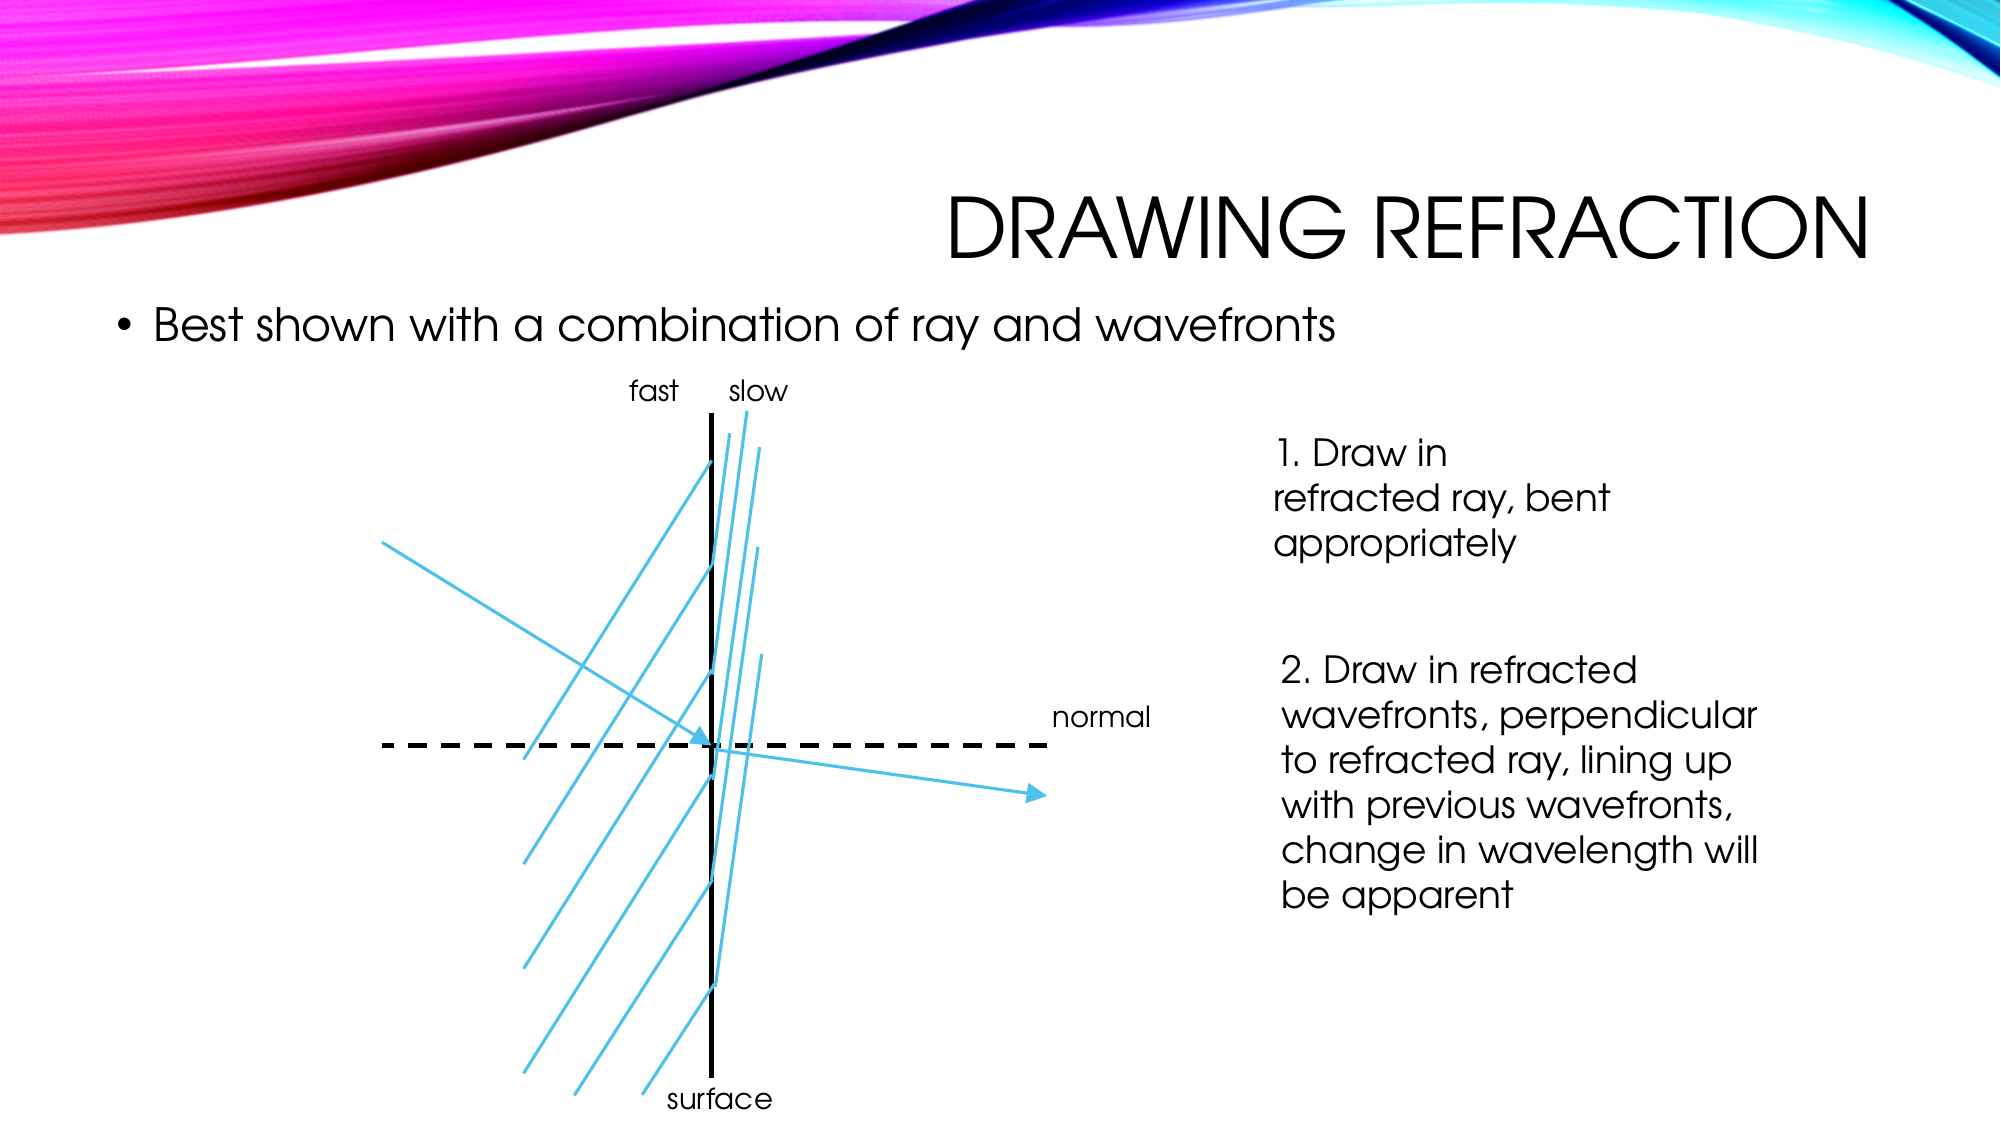

# Drawing refraction
Best shown with a combination of ray and wavefronts
slow
fast
normal
surface
1. Draw in refracted ray, bent appropriately
2. Draw in refracted wavefronts, perpendicular to refracted ray, lining up with previous wavefronts, change in wavelength will be apparent